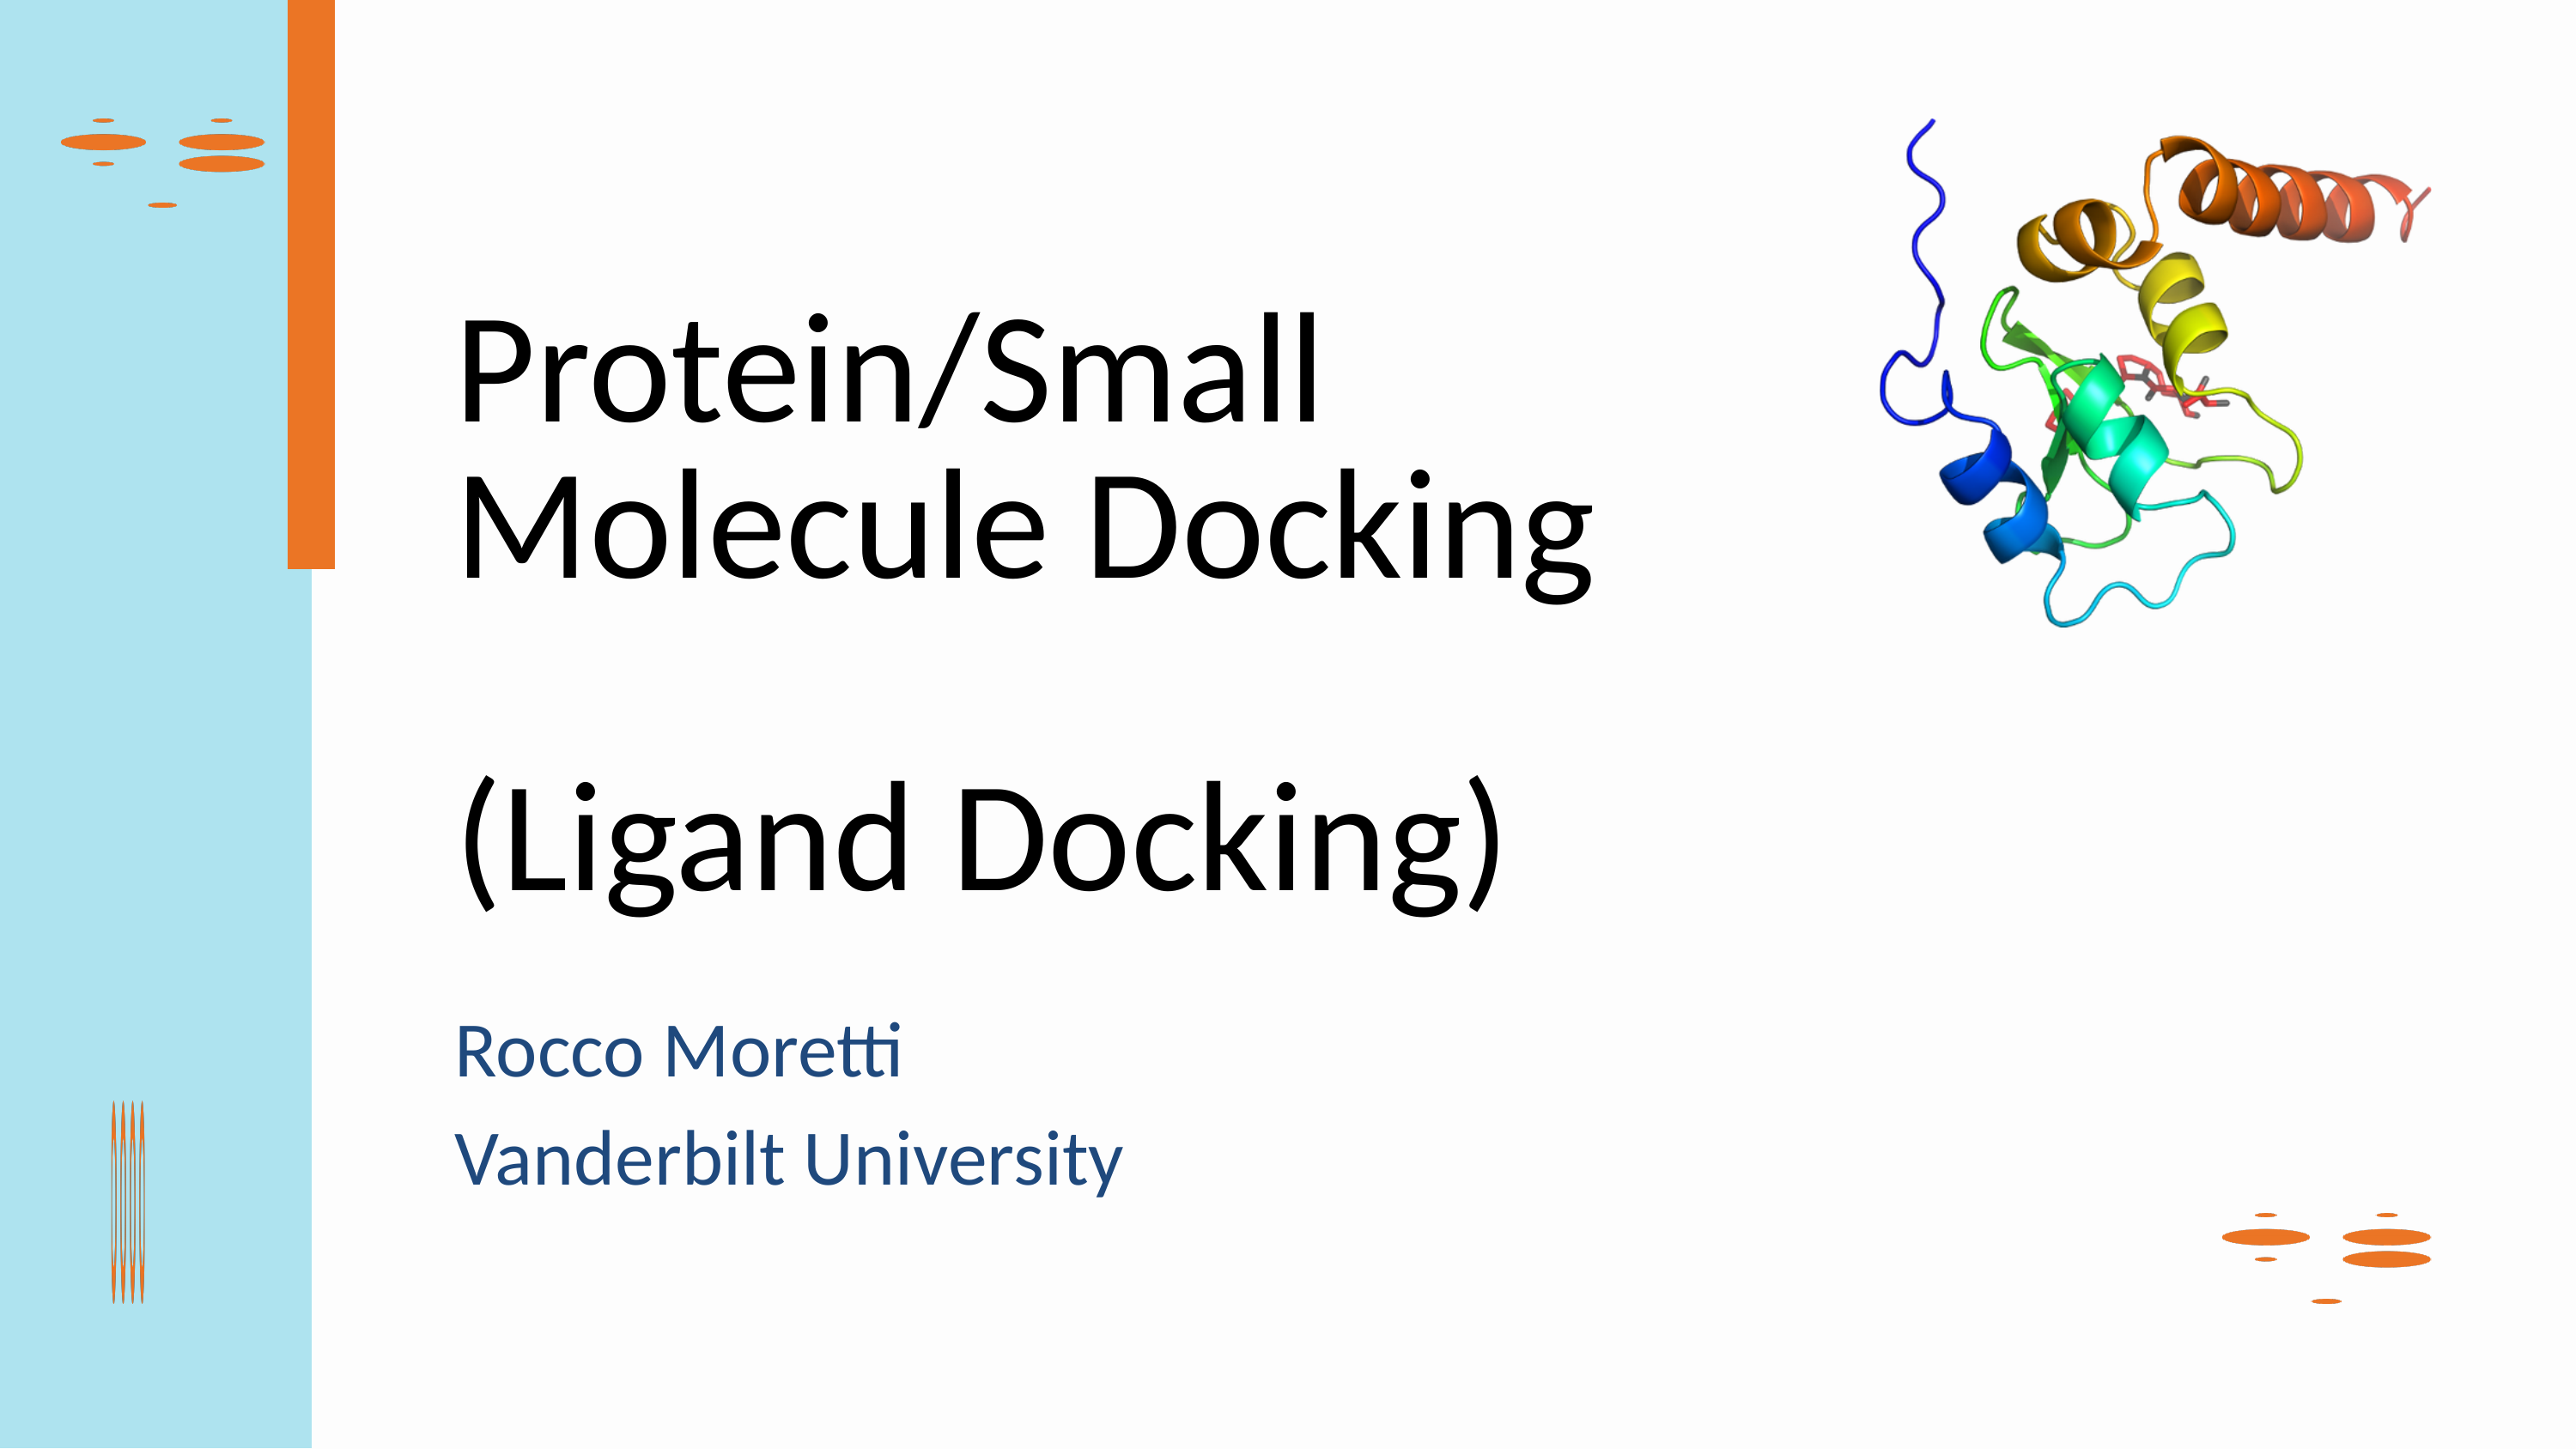

Protein/Small Molecule Docking
(Ligand Docking)
Rocco Moretti
Vanderbilt University